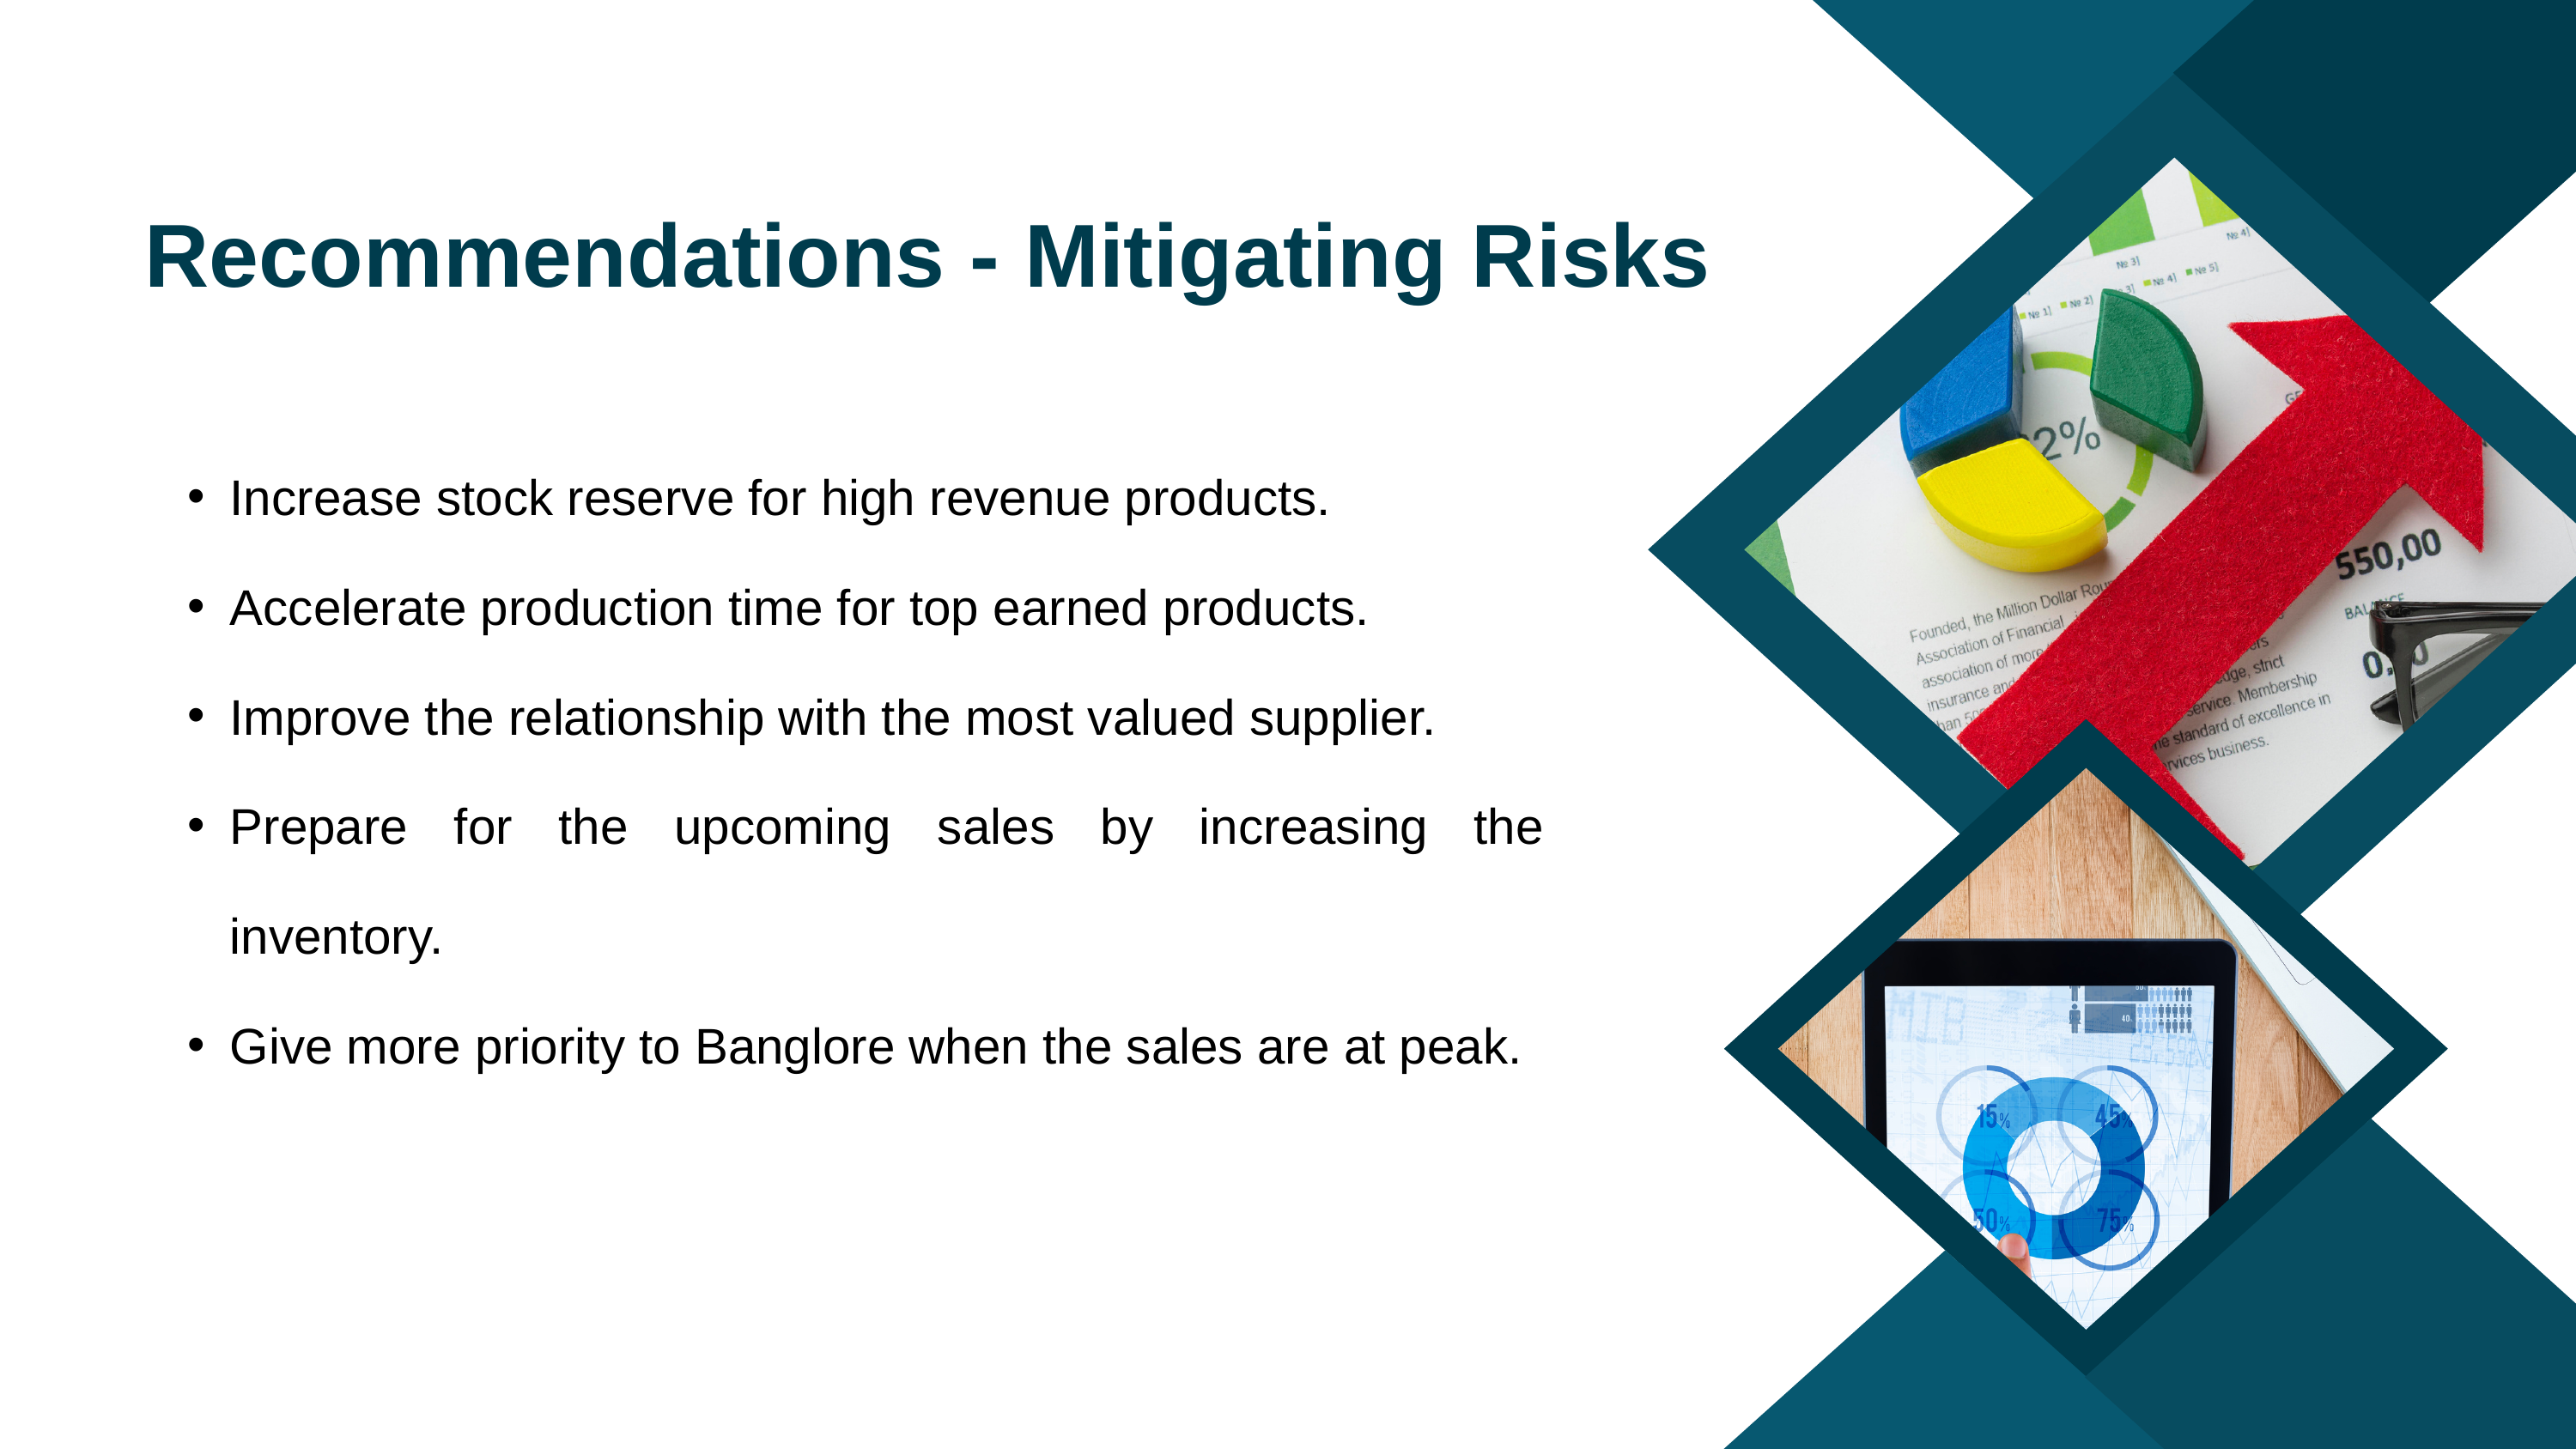

Recommendations - Mitigating Risks
Increase stock reserve for high revenue products.
Accelerate production time for top earned products.
Improve the relationship with the most valued supplier.
Prepare for the upcoming sales by increasing the inventory.
Give more priority to Banglore when the sales are at peak.